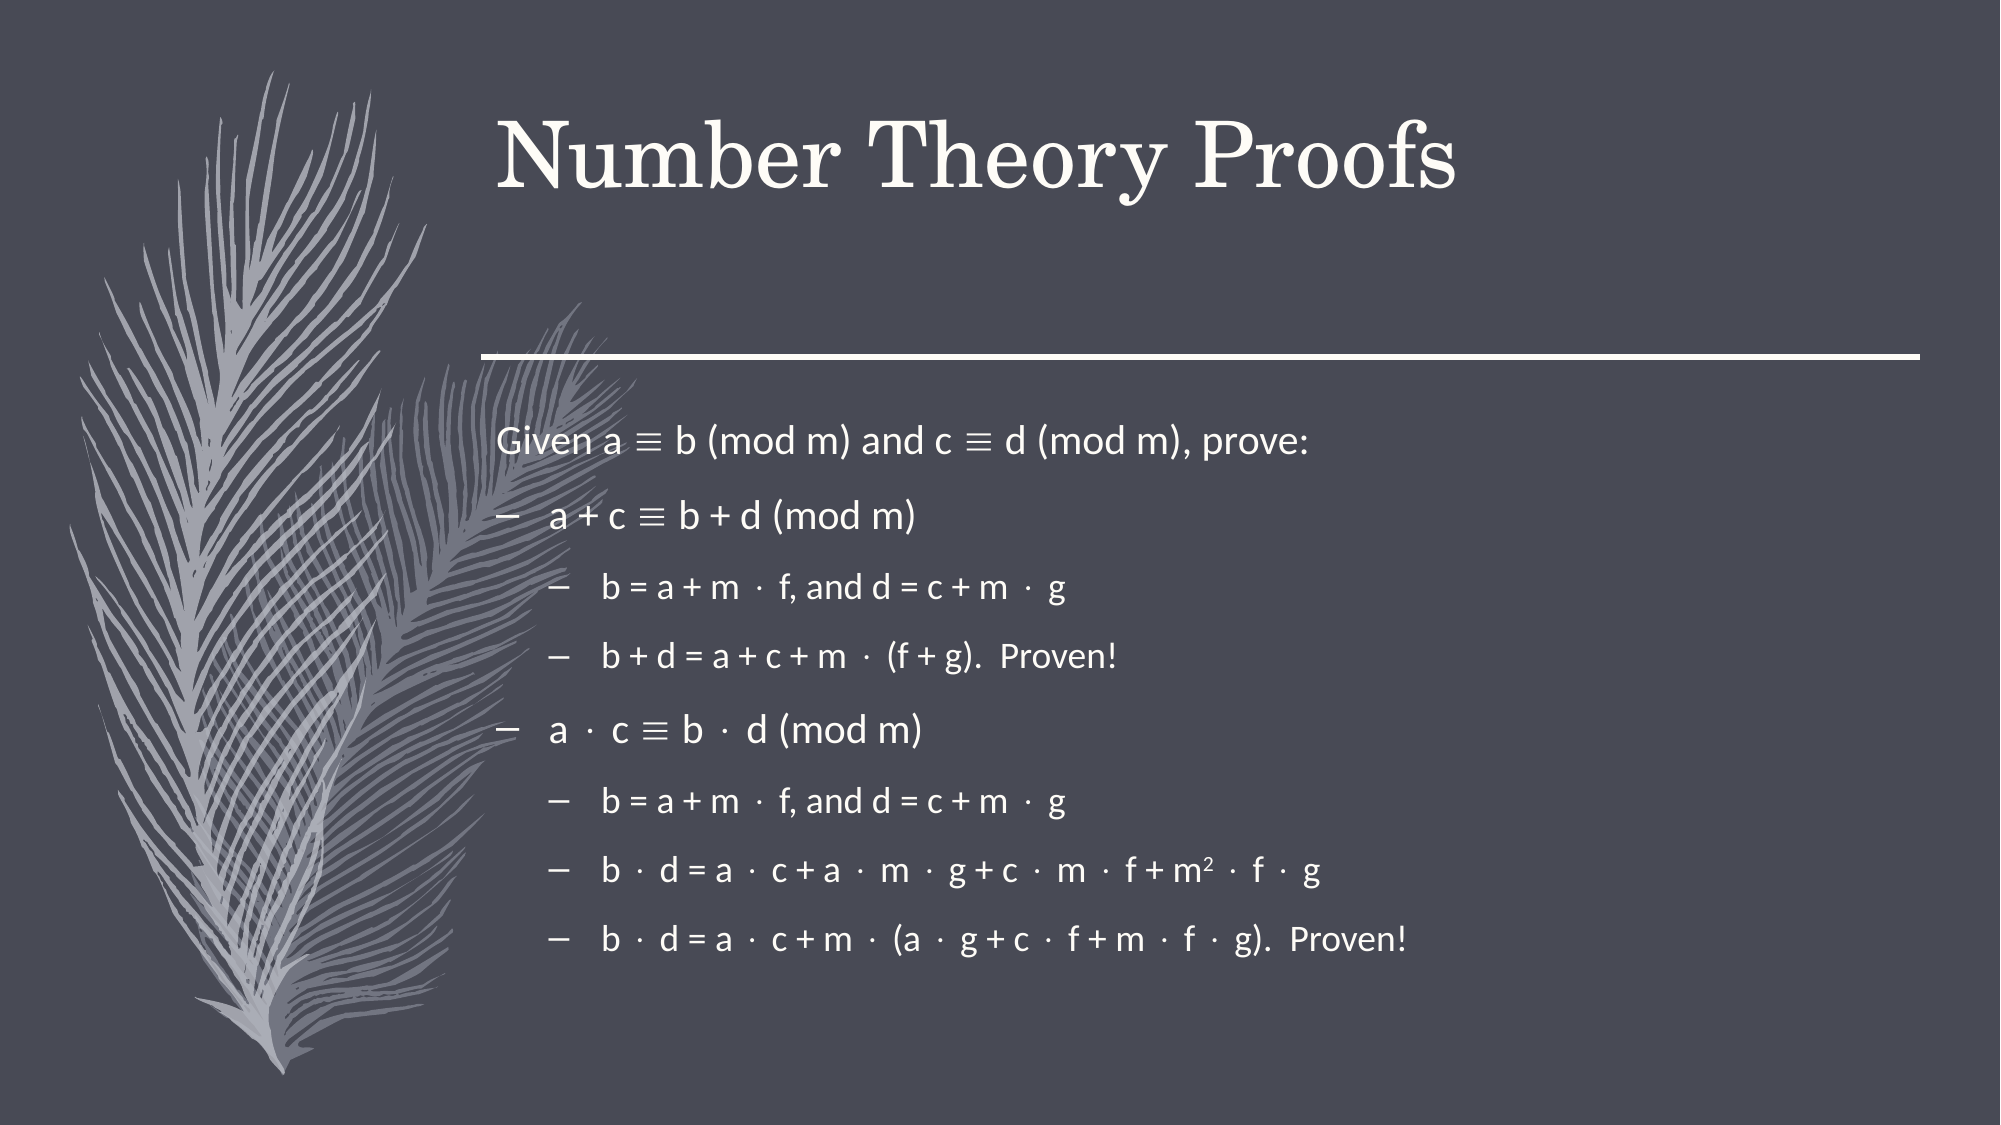

# Number Theory Proofs
Given a ≡ b (mod m) and c ≡ d (mod m), prove:
a + c ≡ b + d (mod m)
b = a + m ⋅ f, and d = c + m ⋅ g
b + d = a + c + m ⋅ (f + g).  Proven!
a ⋅ c ≡ b ⋅ d (mod m)
b = a + m ⋅ f, and d = c + m ⋅ g
b ⋅ d = a ⋅ c + a ⋅ m ⋅ g + c ⋅ m ⋅ f + m2 ⋅ f ⋅ g
b ⋅ d = a ⋅ c + m ⋅ (a ⋅ g + c ⋅ f + m ⋅ f ⋅ g).  Proven!